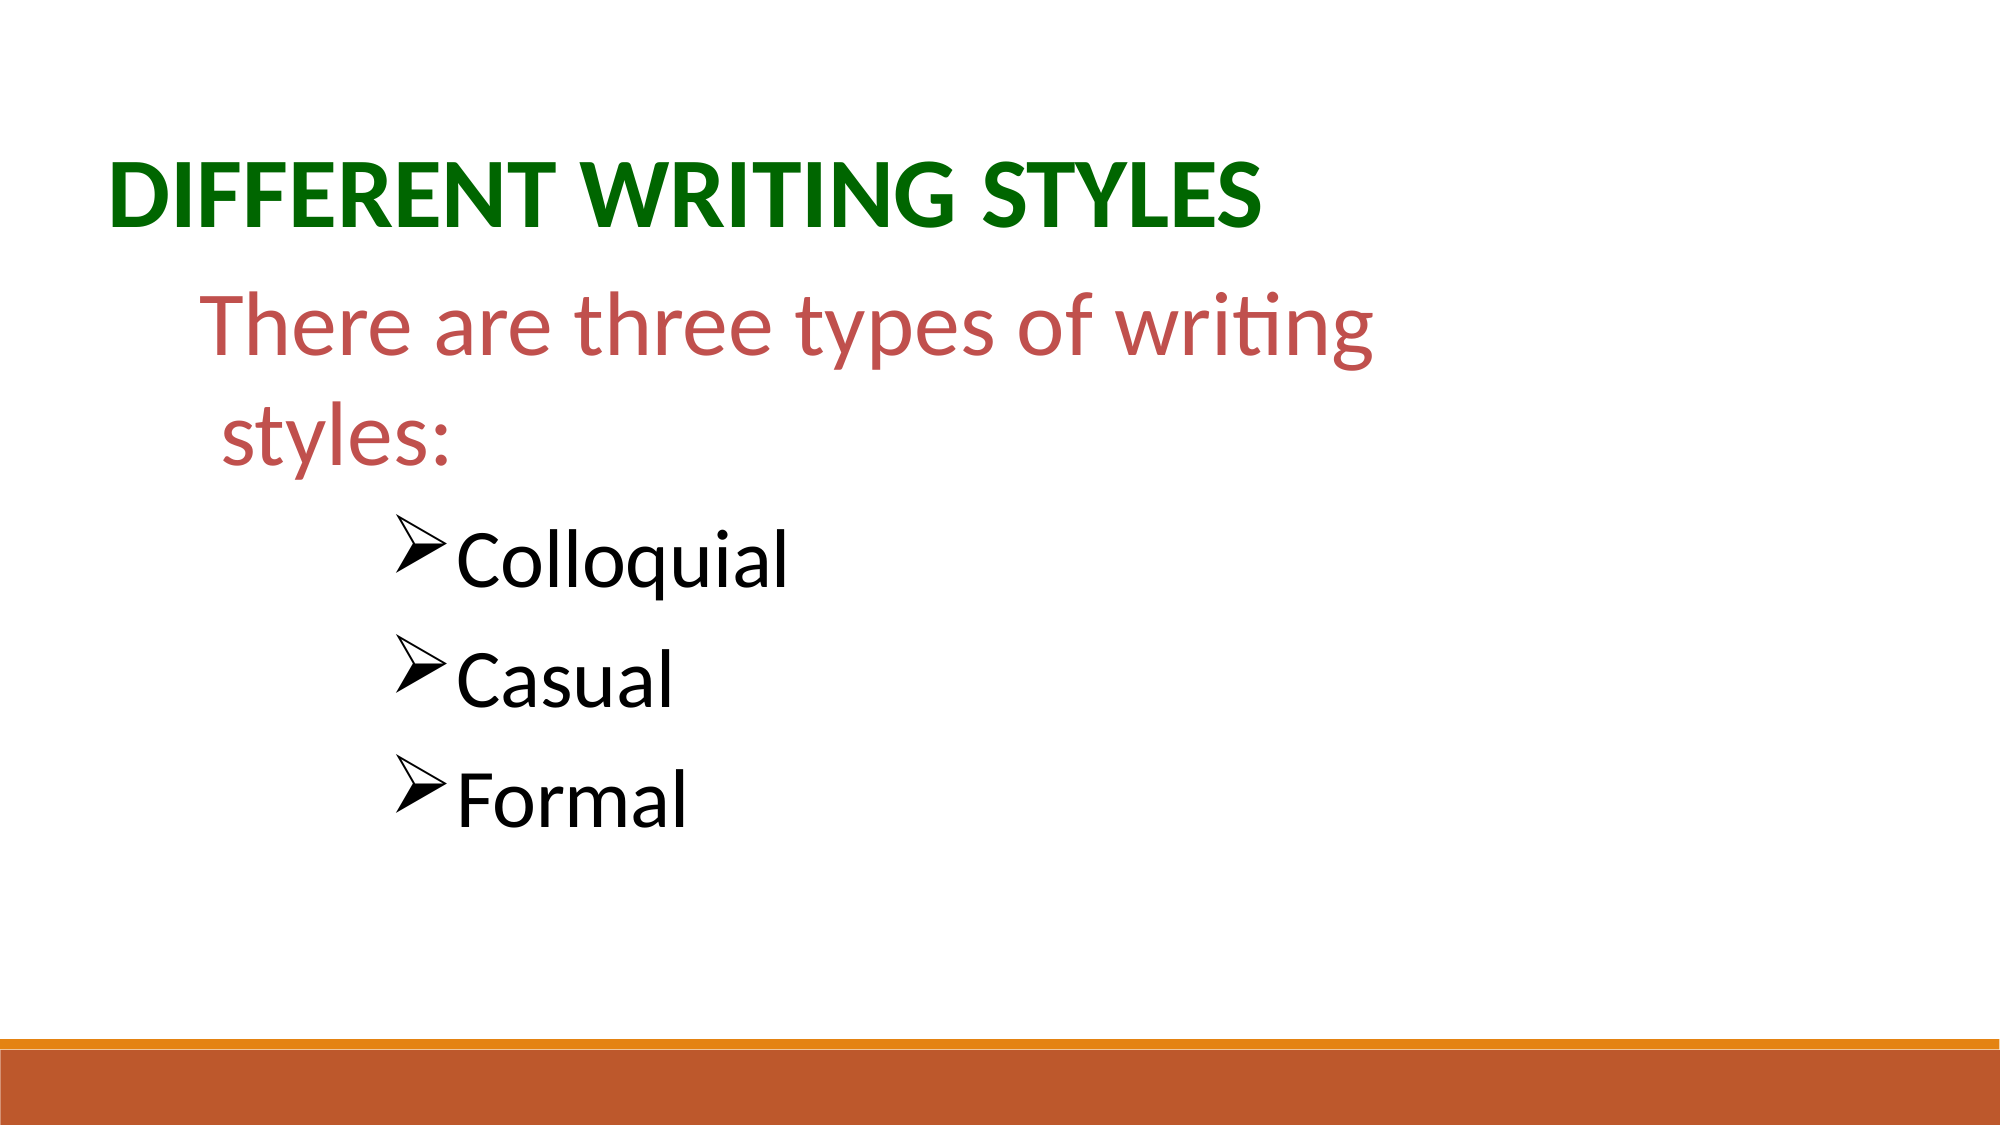

DIFFERENT WRITING STYLES
There are three types of writing  styles:
Colloquial
Casual
Formal